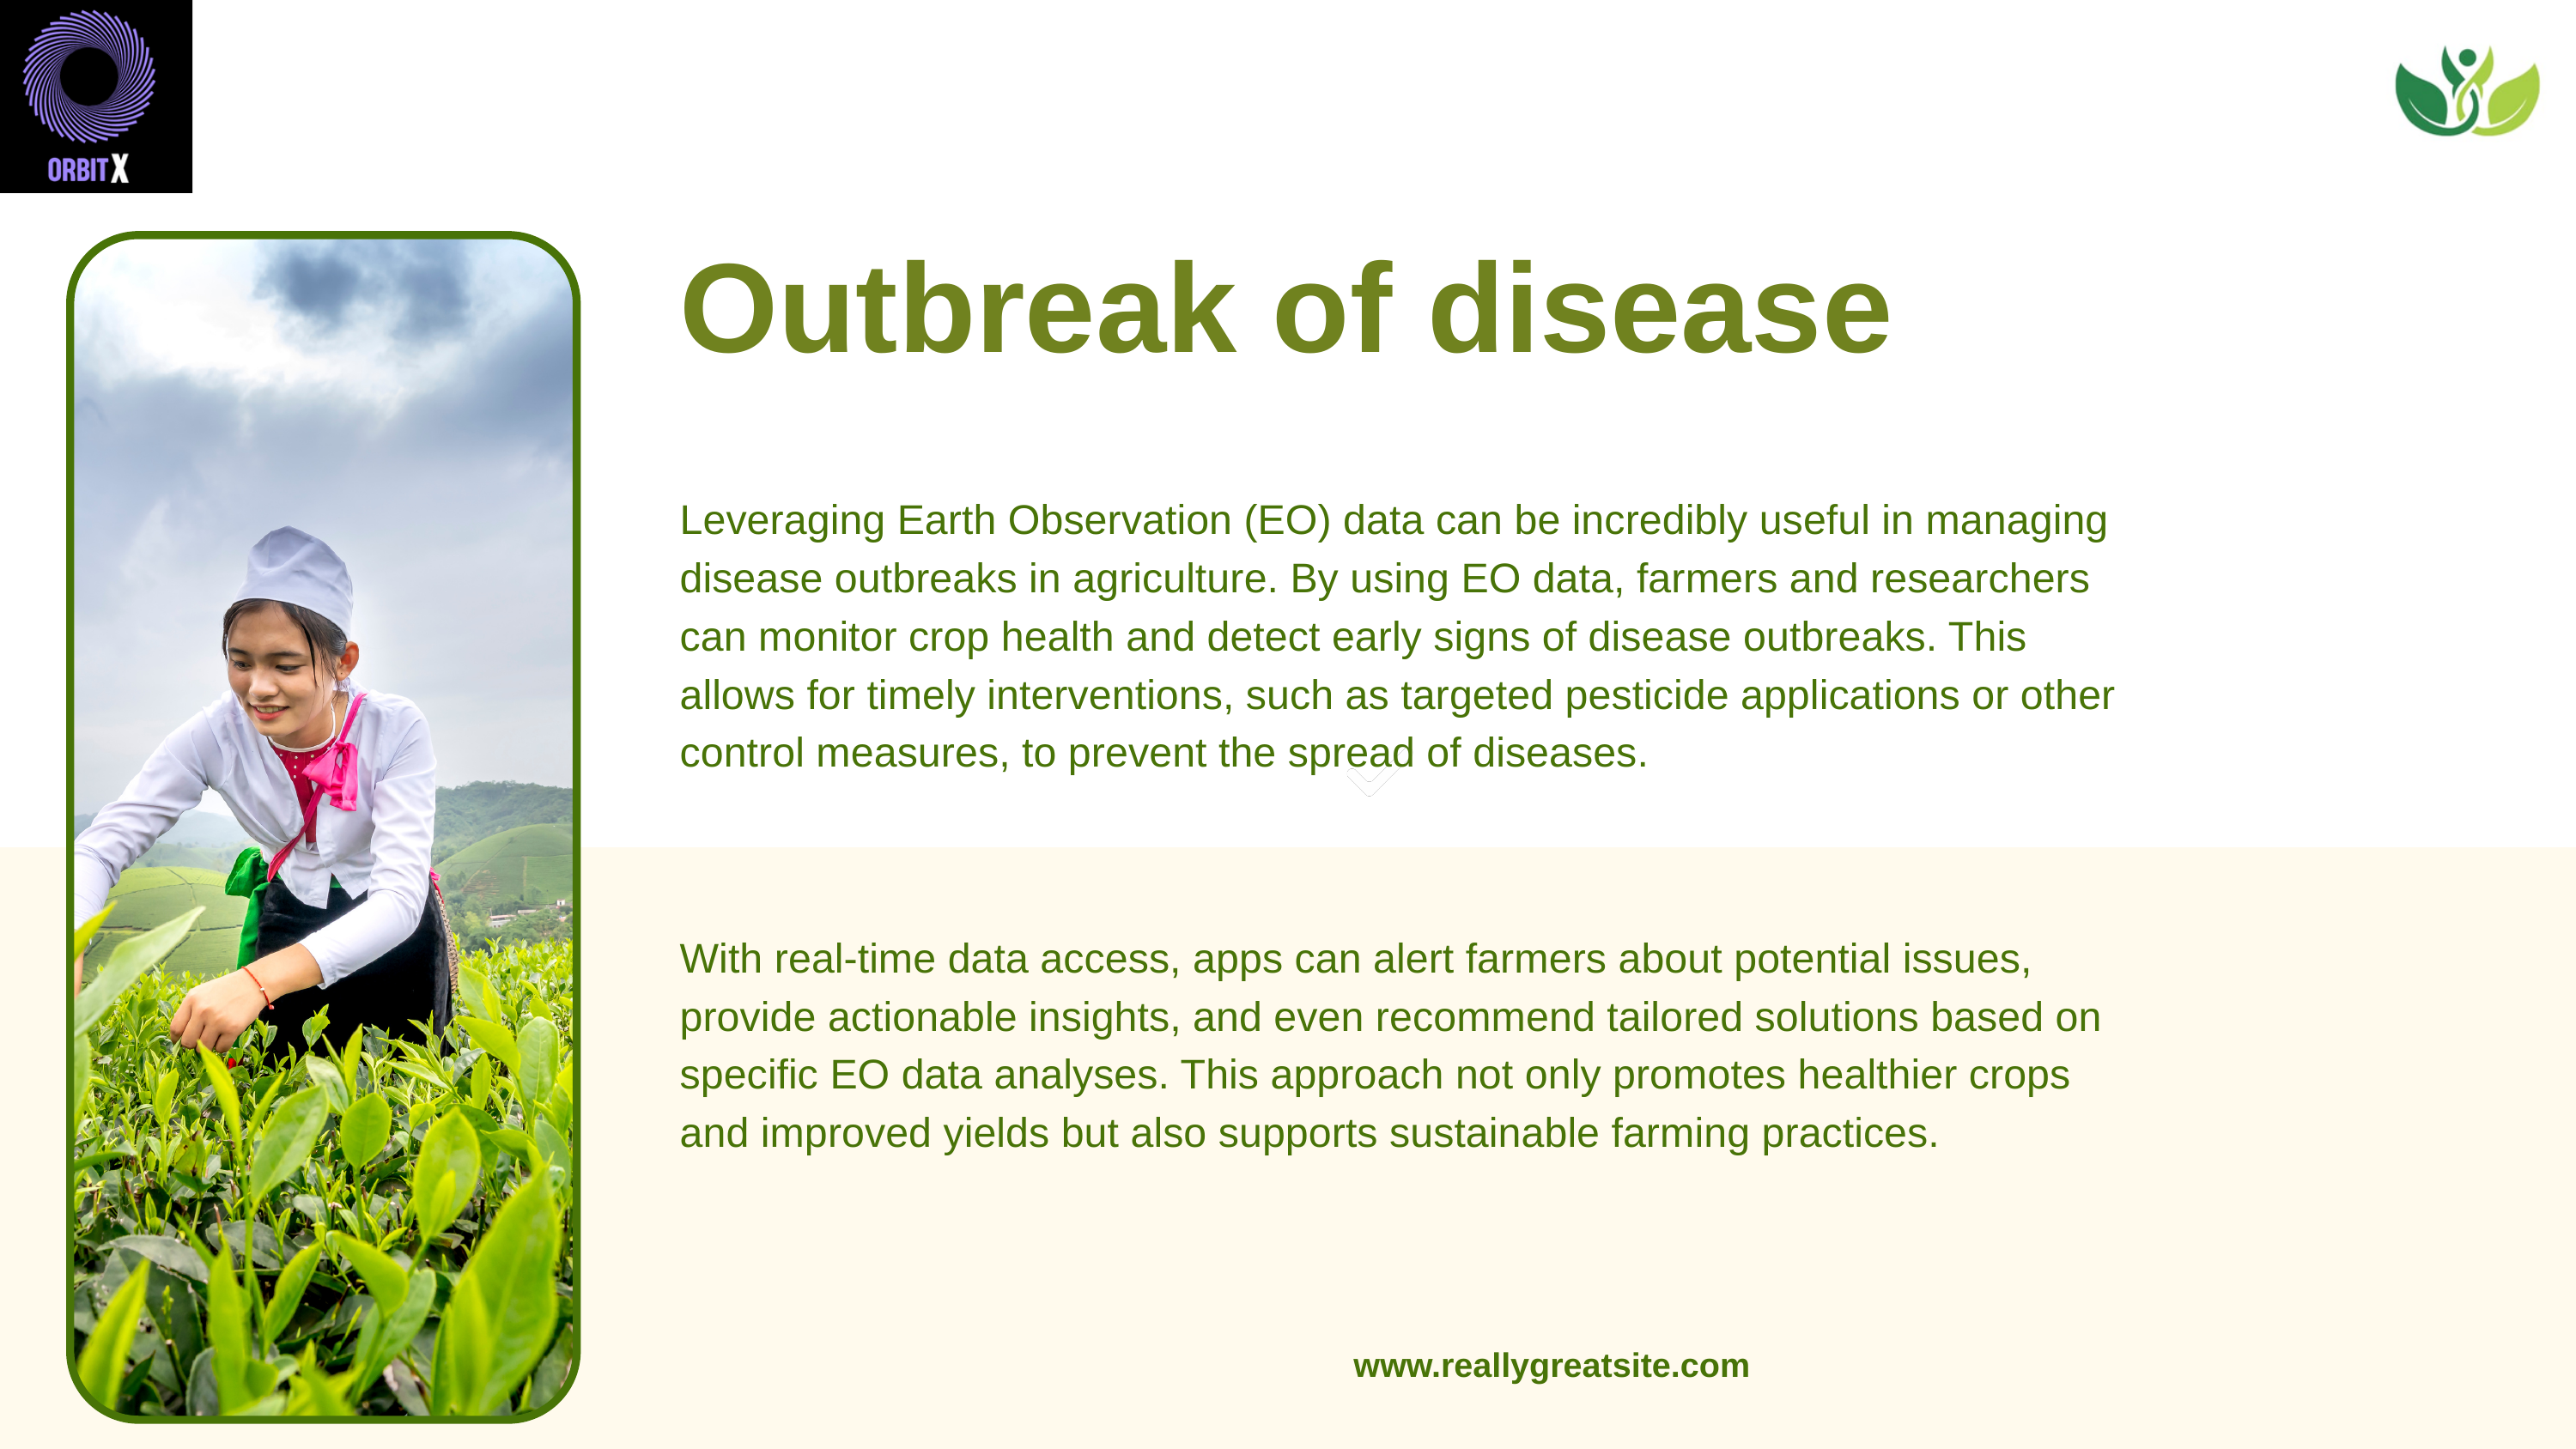

Outbreak of disease
Leveraging Earth Observation (EO) data can be incredibly useful in managing disease outbreaks in agriculture. By using EO data, farmers and researchers can monitor crop health and detect early signs of disease outbreaks. This allows for timely interventions, such as targeted pesticide applications or other control measures, to prevent the spread of diseases.

With real-time data access, apps can alert farmers about potential issues, provide actionable insights, and even recommend tailored solutions based on specific EO data analyses. This approach not only promotes healthier crops and improved yields but also supports sustainable farming practices.
www.reallygreatsite.com